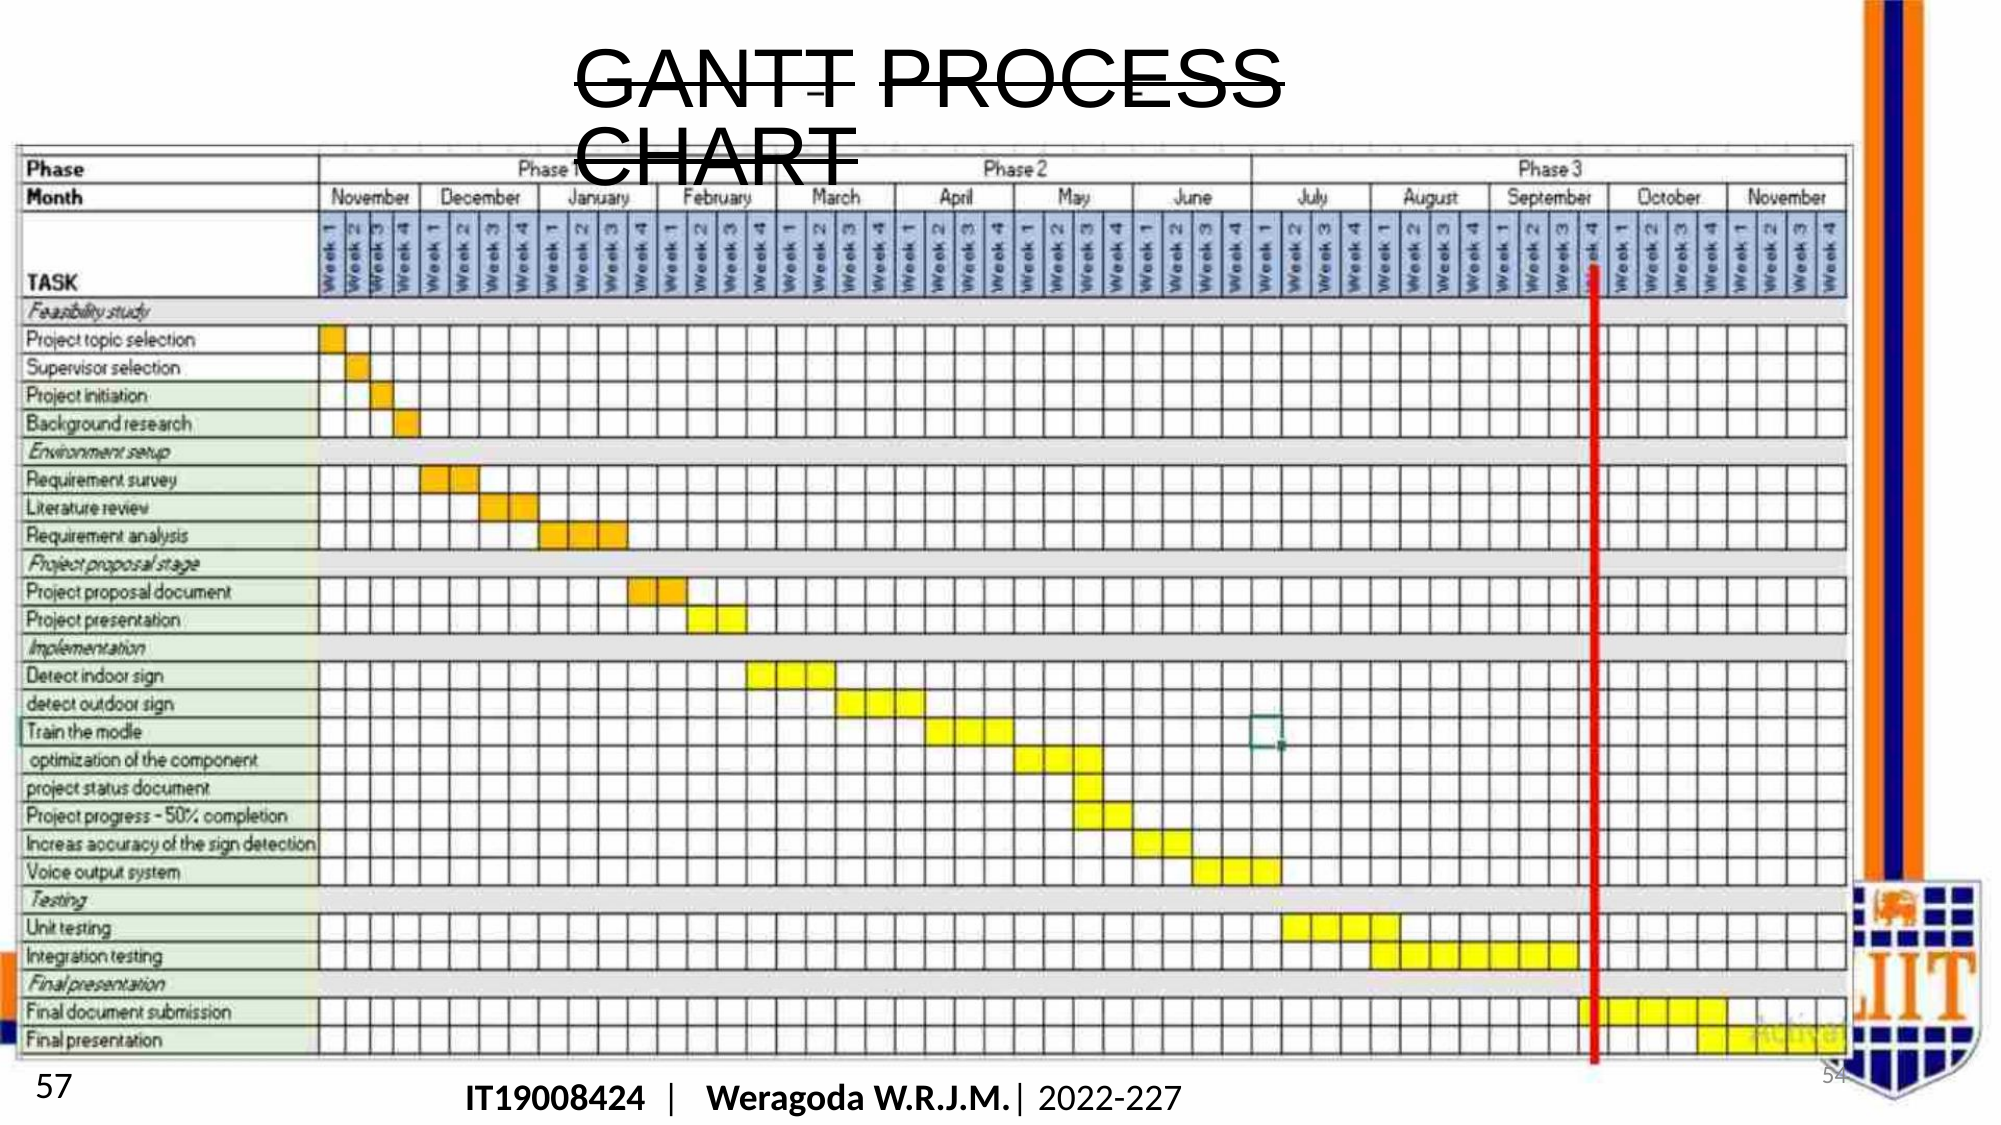

GANTT PROCESS CHART
54
57
IT19008424 | Weragoda W.R.J.M.| 2022-227